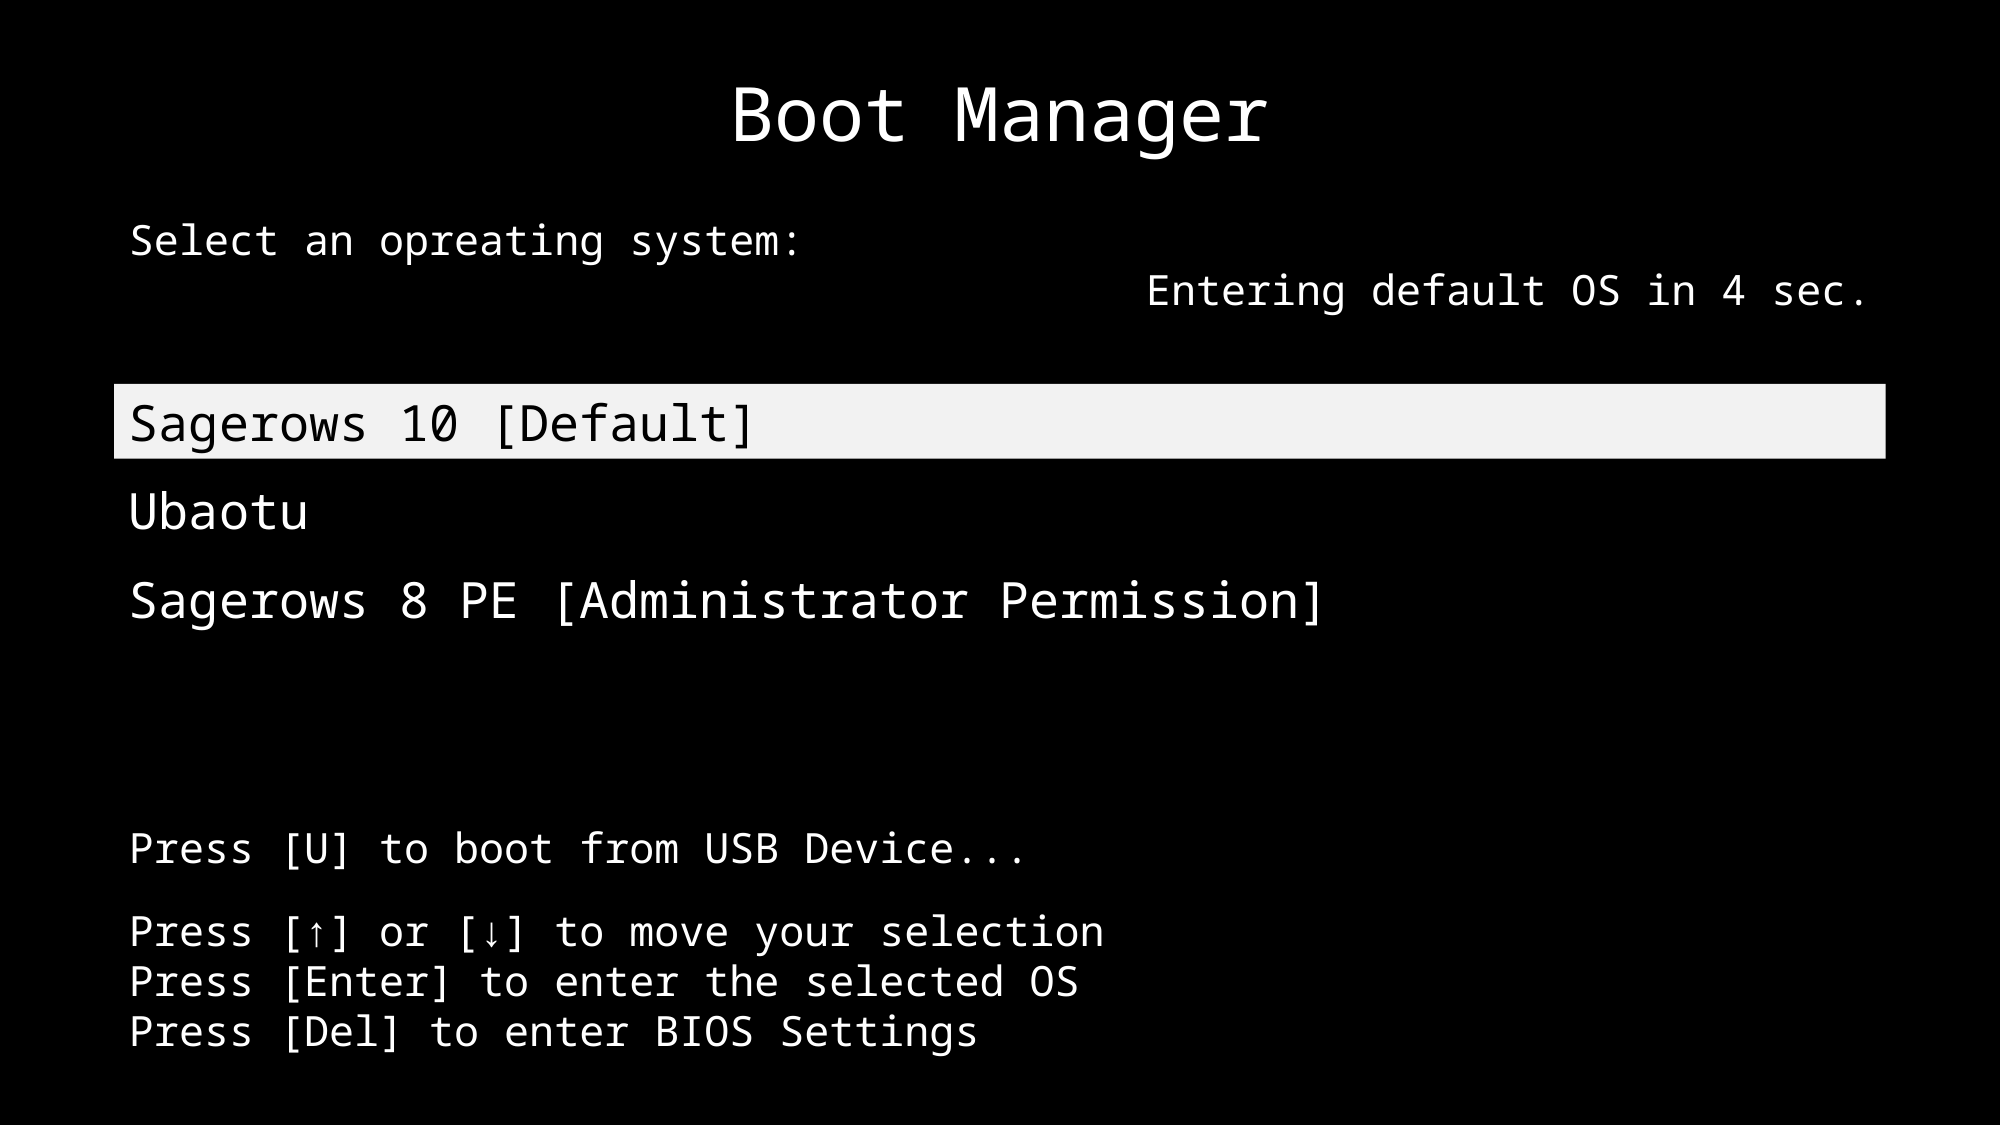

Boot Manager
Select an opreating system:
Entering default OS in 4 sec.
Sagerows 10 [Default]
Ubaotu
Sagerows 8 PE [Administrator Permission]
Press [U] to boot from USB Device...
Press [↑] or [↓] to move your selection
Press [Enter] to enter the selected OS
Press [Del] to enter BIOS Settings